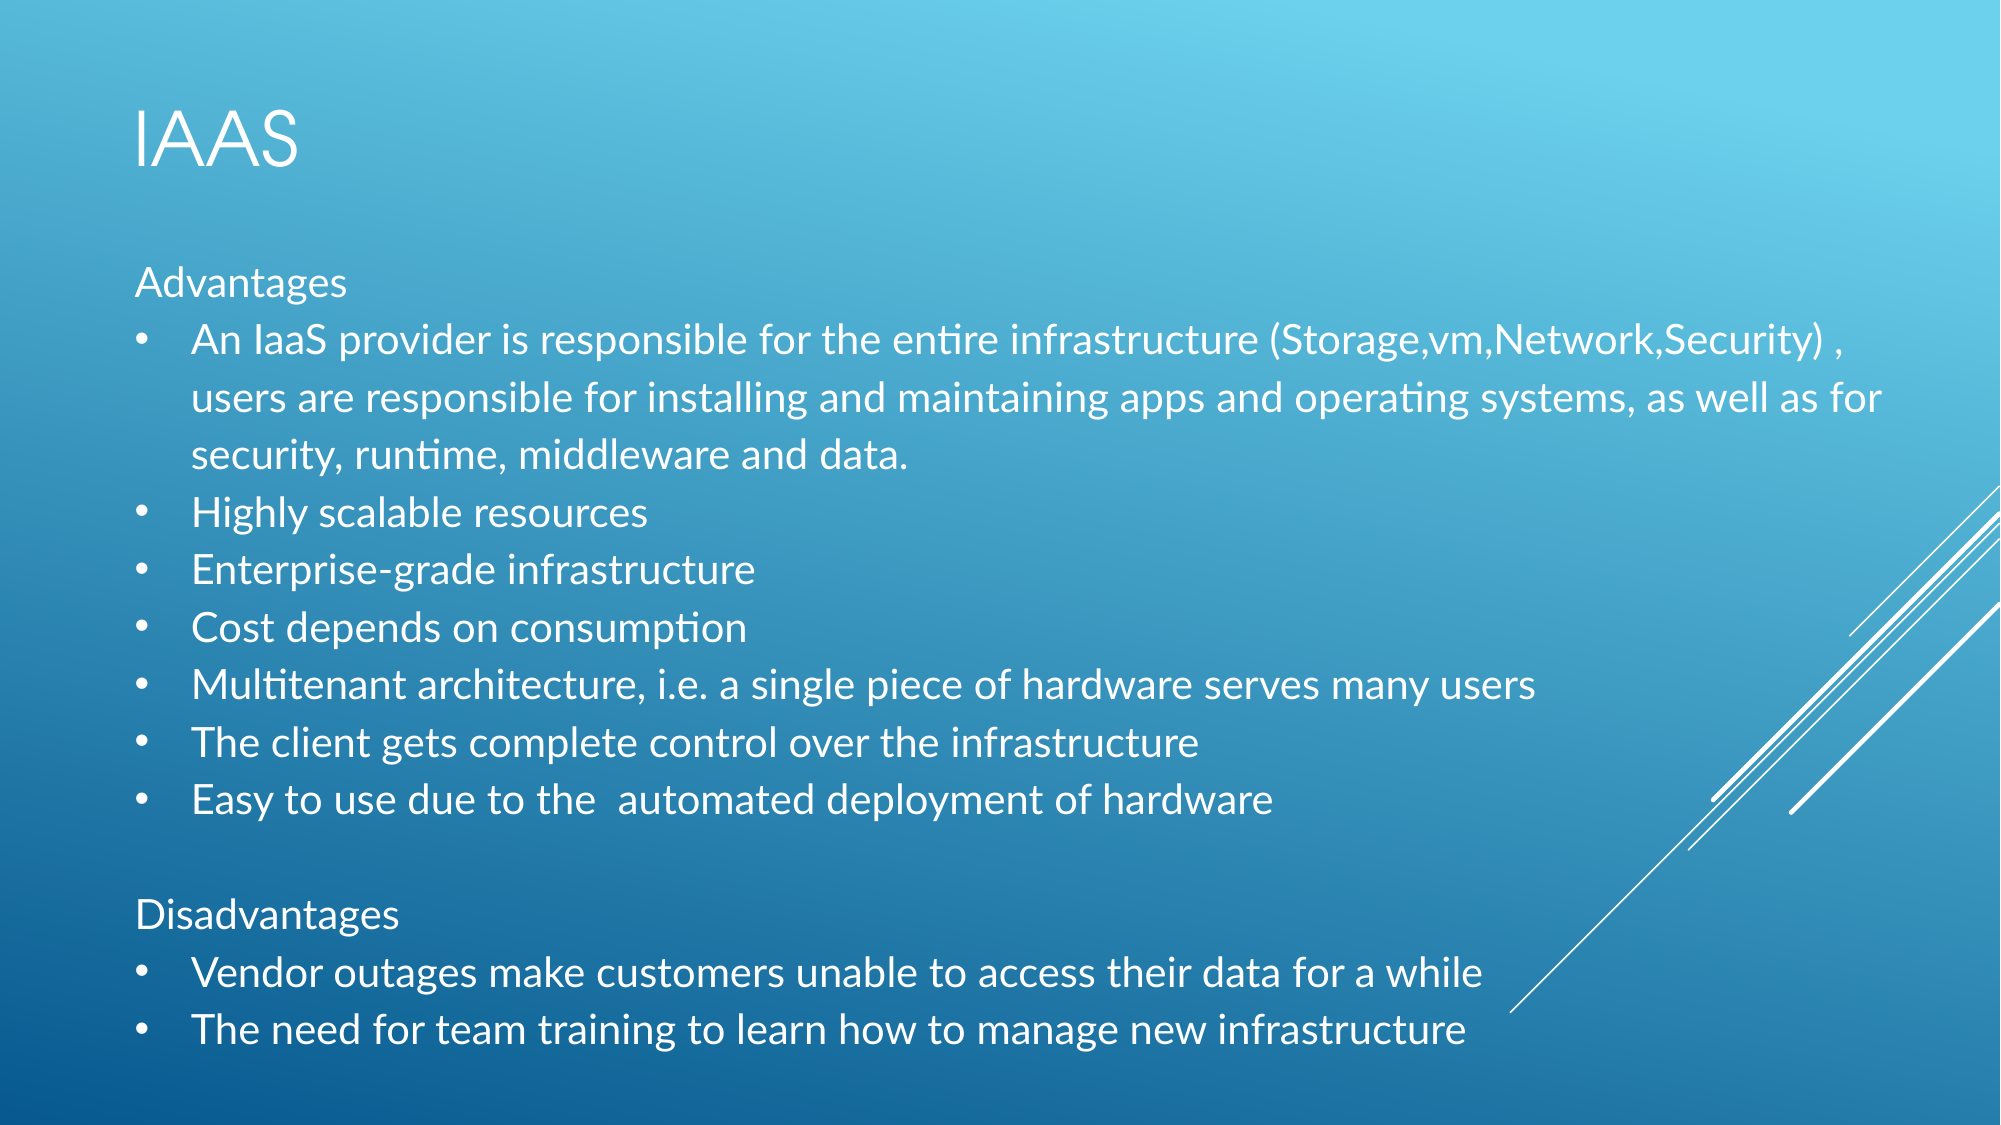

# IAAS
Advantages
An IaaS provider is responsible for the entire infrastructure (Storage,vm,Network,Security) , users are responsible for installing and maintaining apps and operating systems, as well as for security, runtime, middleware and data.
Highly scalable resources
Enterprise-grade infrastructure
Cost depends on consumption
Multitenant architecture, i.e. a single piece of hardware serves many users
The client gets complete control over the infrastructure
Easy to use due to the  automated deployment of hardware

Disadvantages
Vendor outages make customers unable to access their data for a while
The need for team training to learn how to manage new infrastructure